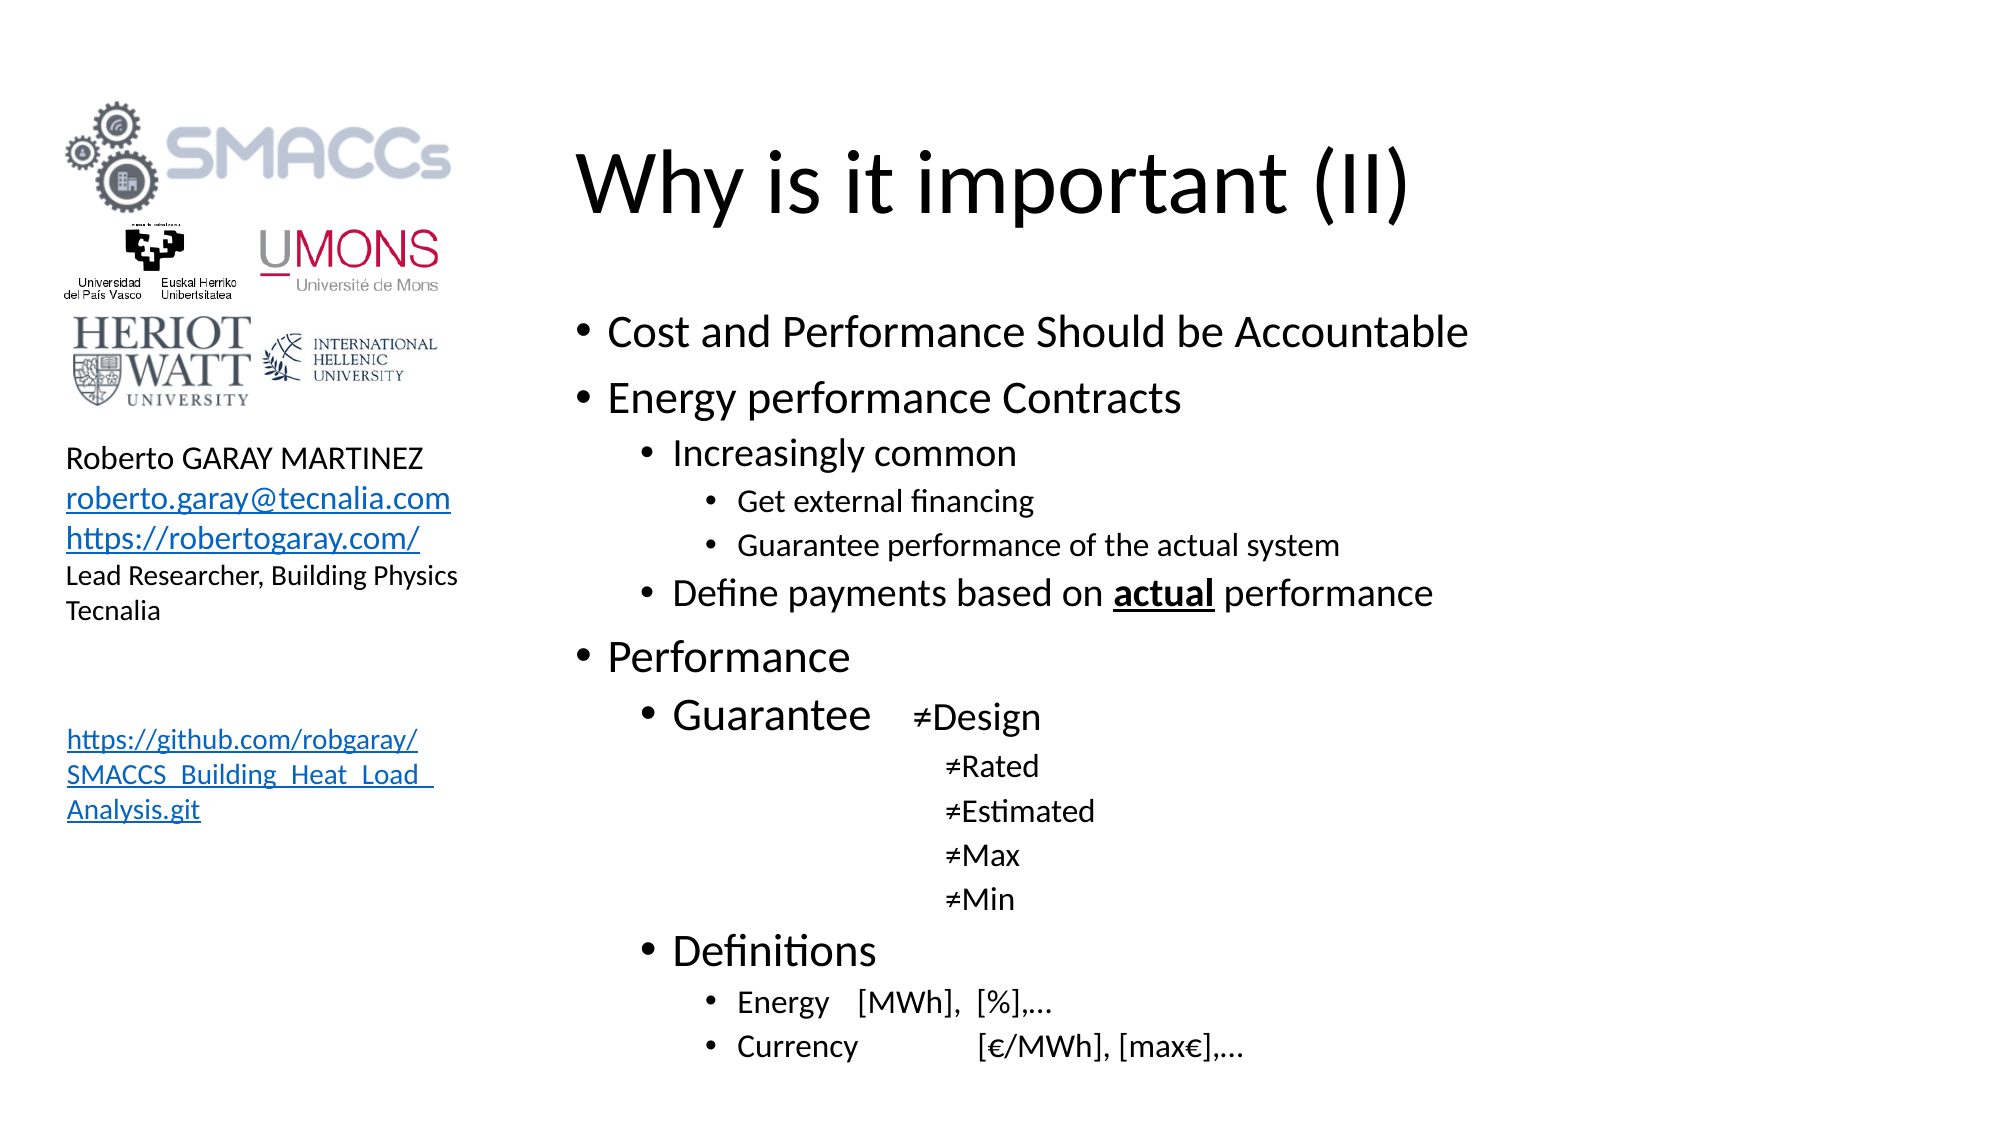

# Why is it important (II)
Cost and Performance Should be Accountable
Energy performance Contracts
Increasingly common
Get external financing
Guarantee performance of the actual system
Define payments based on actual performance
Performance
Guarantee 	≠Design
		≠Rated
		≠Estimated
		≠Max
		≠Min
Definitions
Energy		[MWh],  [%],…
Currency	[€/MWh], [max€],…